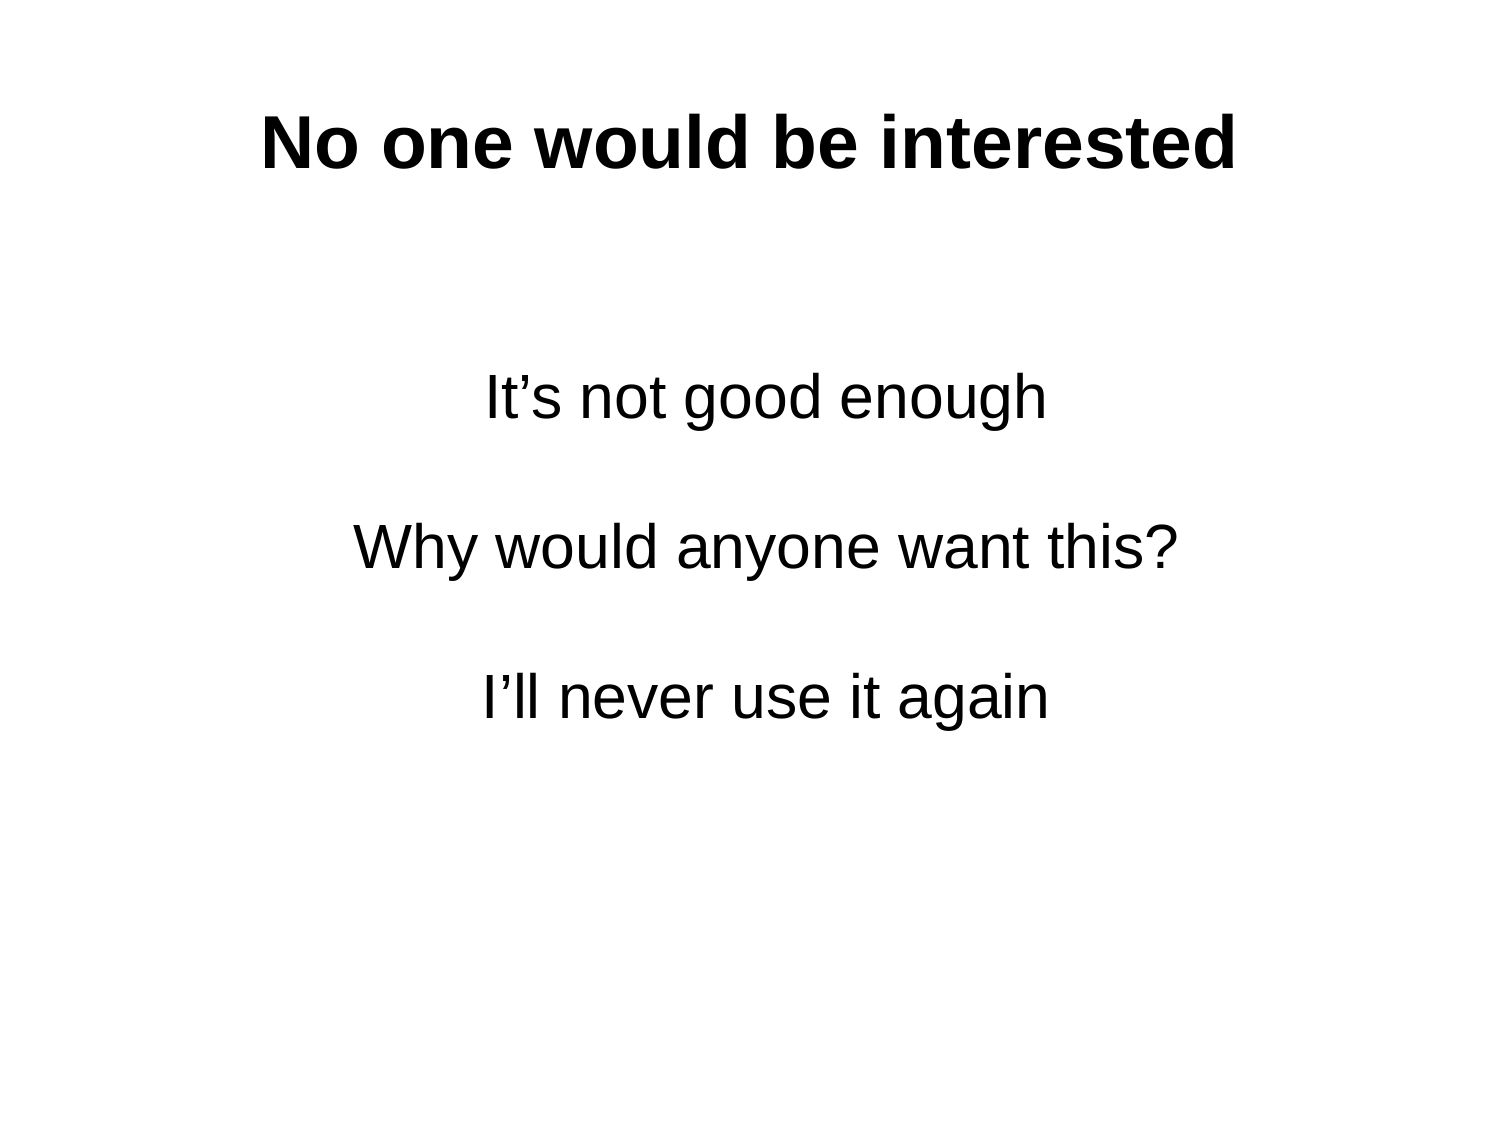

# No one would be interested
It’s not good enough

Why would anyone want this?

I’ll never use it again